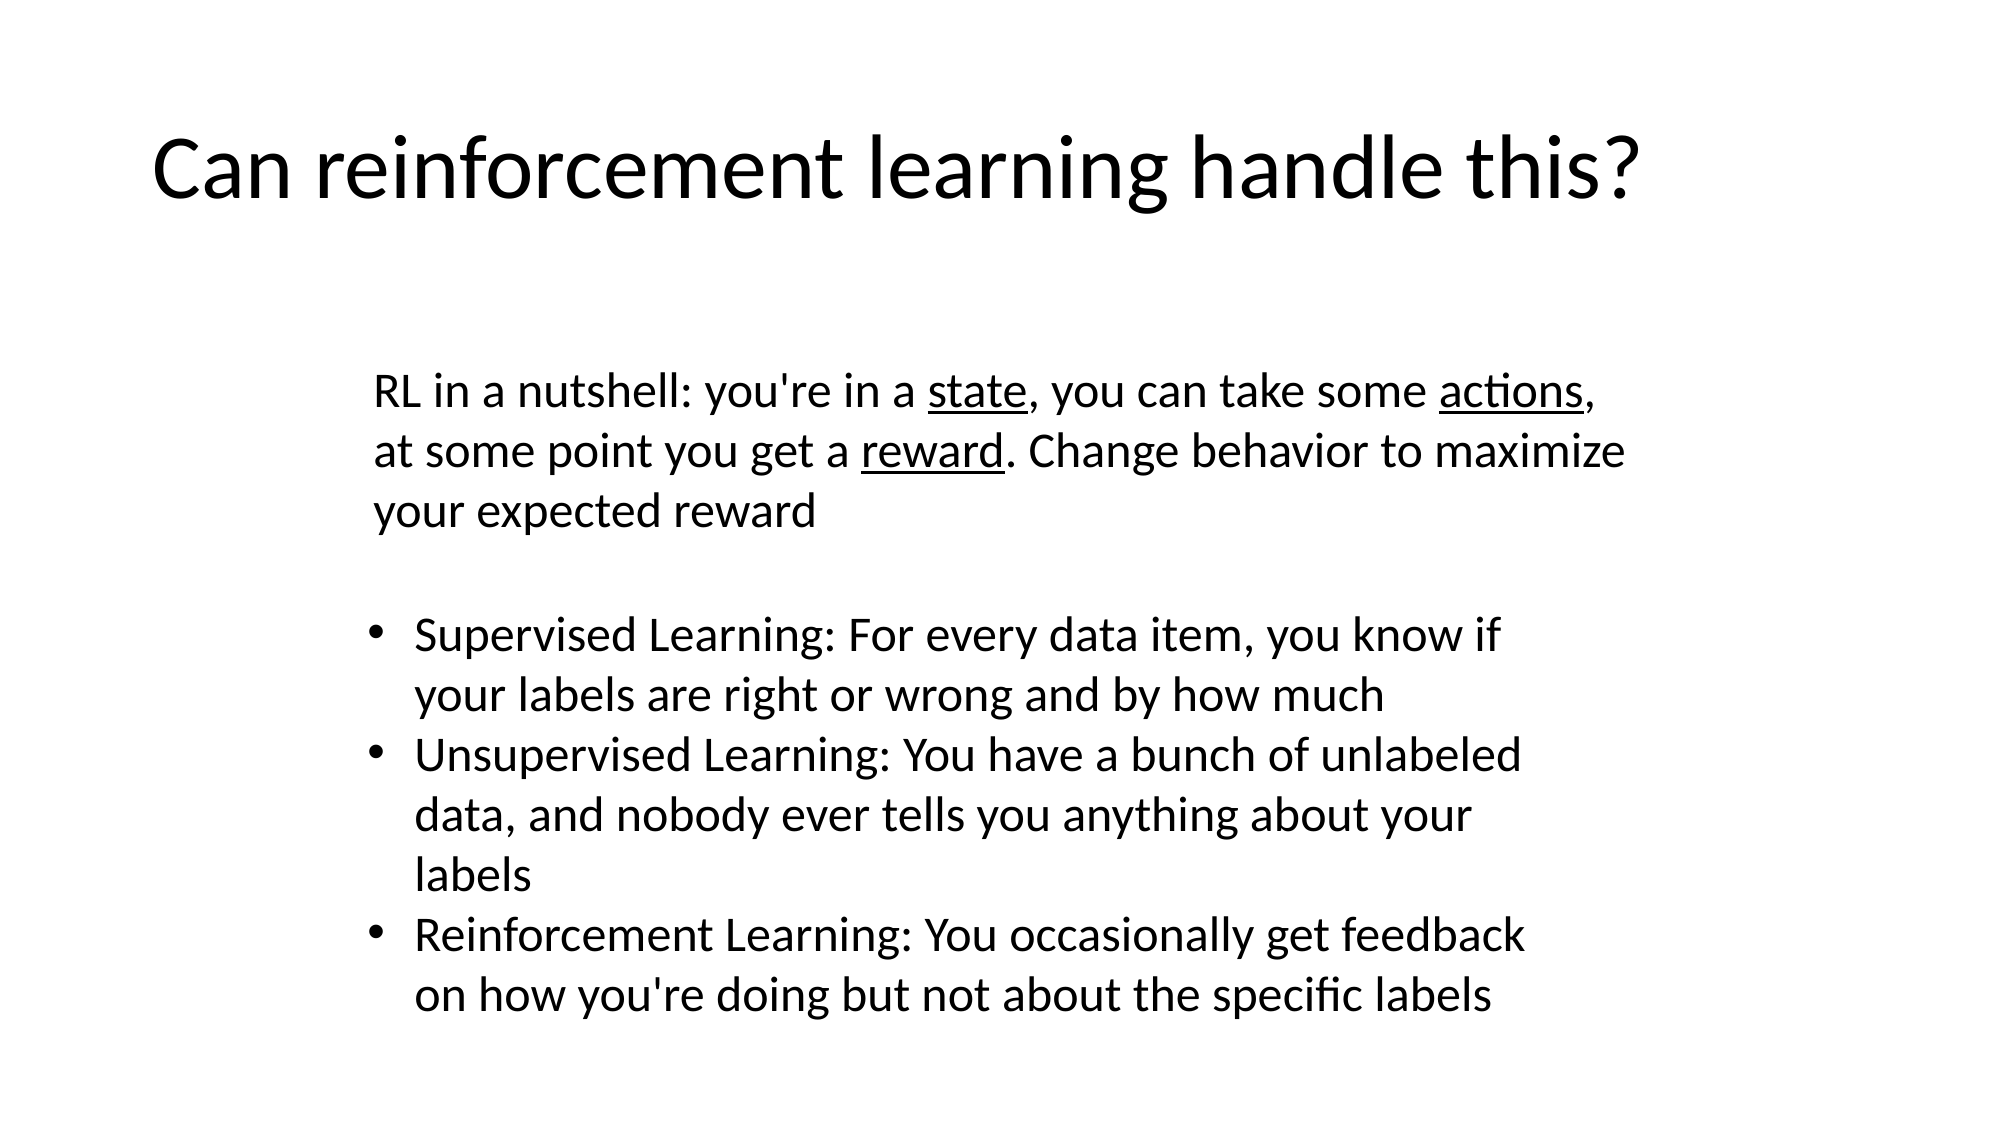

# Can reinforcement learning handle this?
RL in a nutshell: you're in a state, you can take some actions,
at some point you get a reward. Change behavior to maximize
your expected reward
Supervised Learning: For every data item, you know if your labels are right or wrong and by how much
Unsupervised Learning: You have a bunch of unlabeled data, and nobody ever tells you anything about your labels
Reinforcement Learning: You occasionally get feedback on how you're doing but not about the specific labels